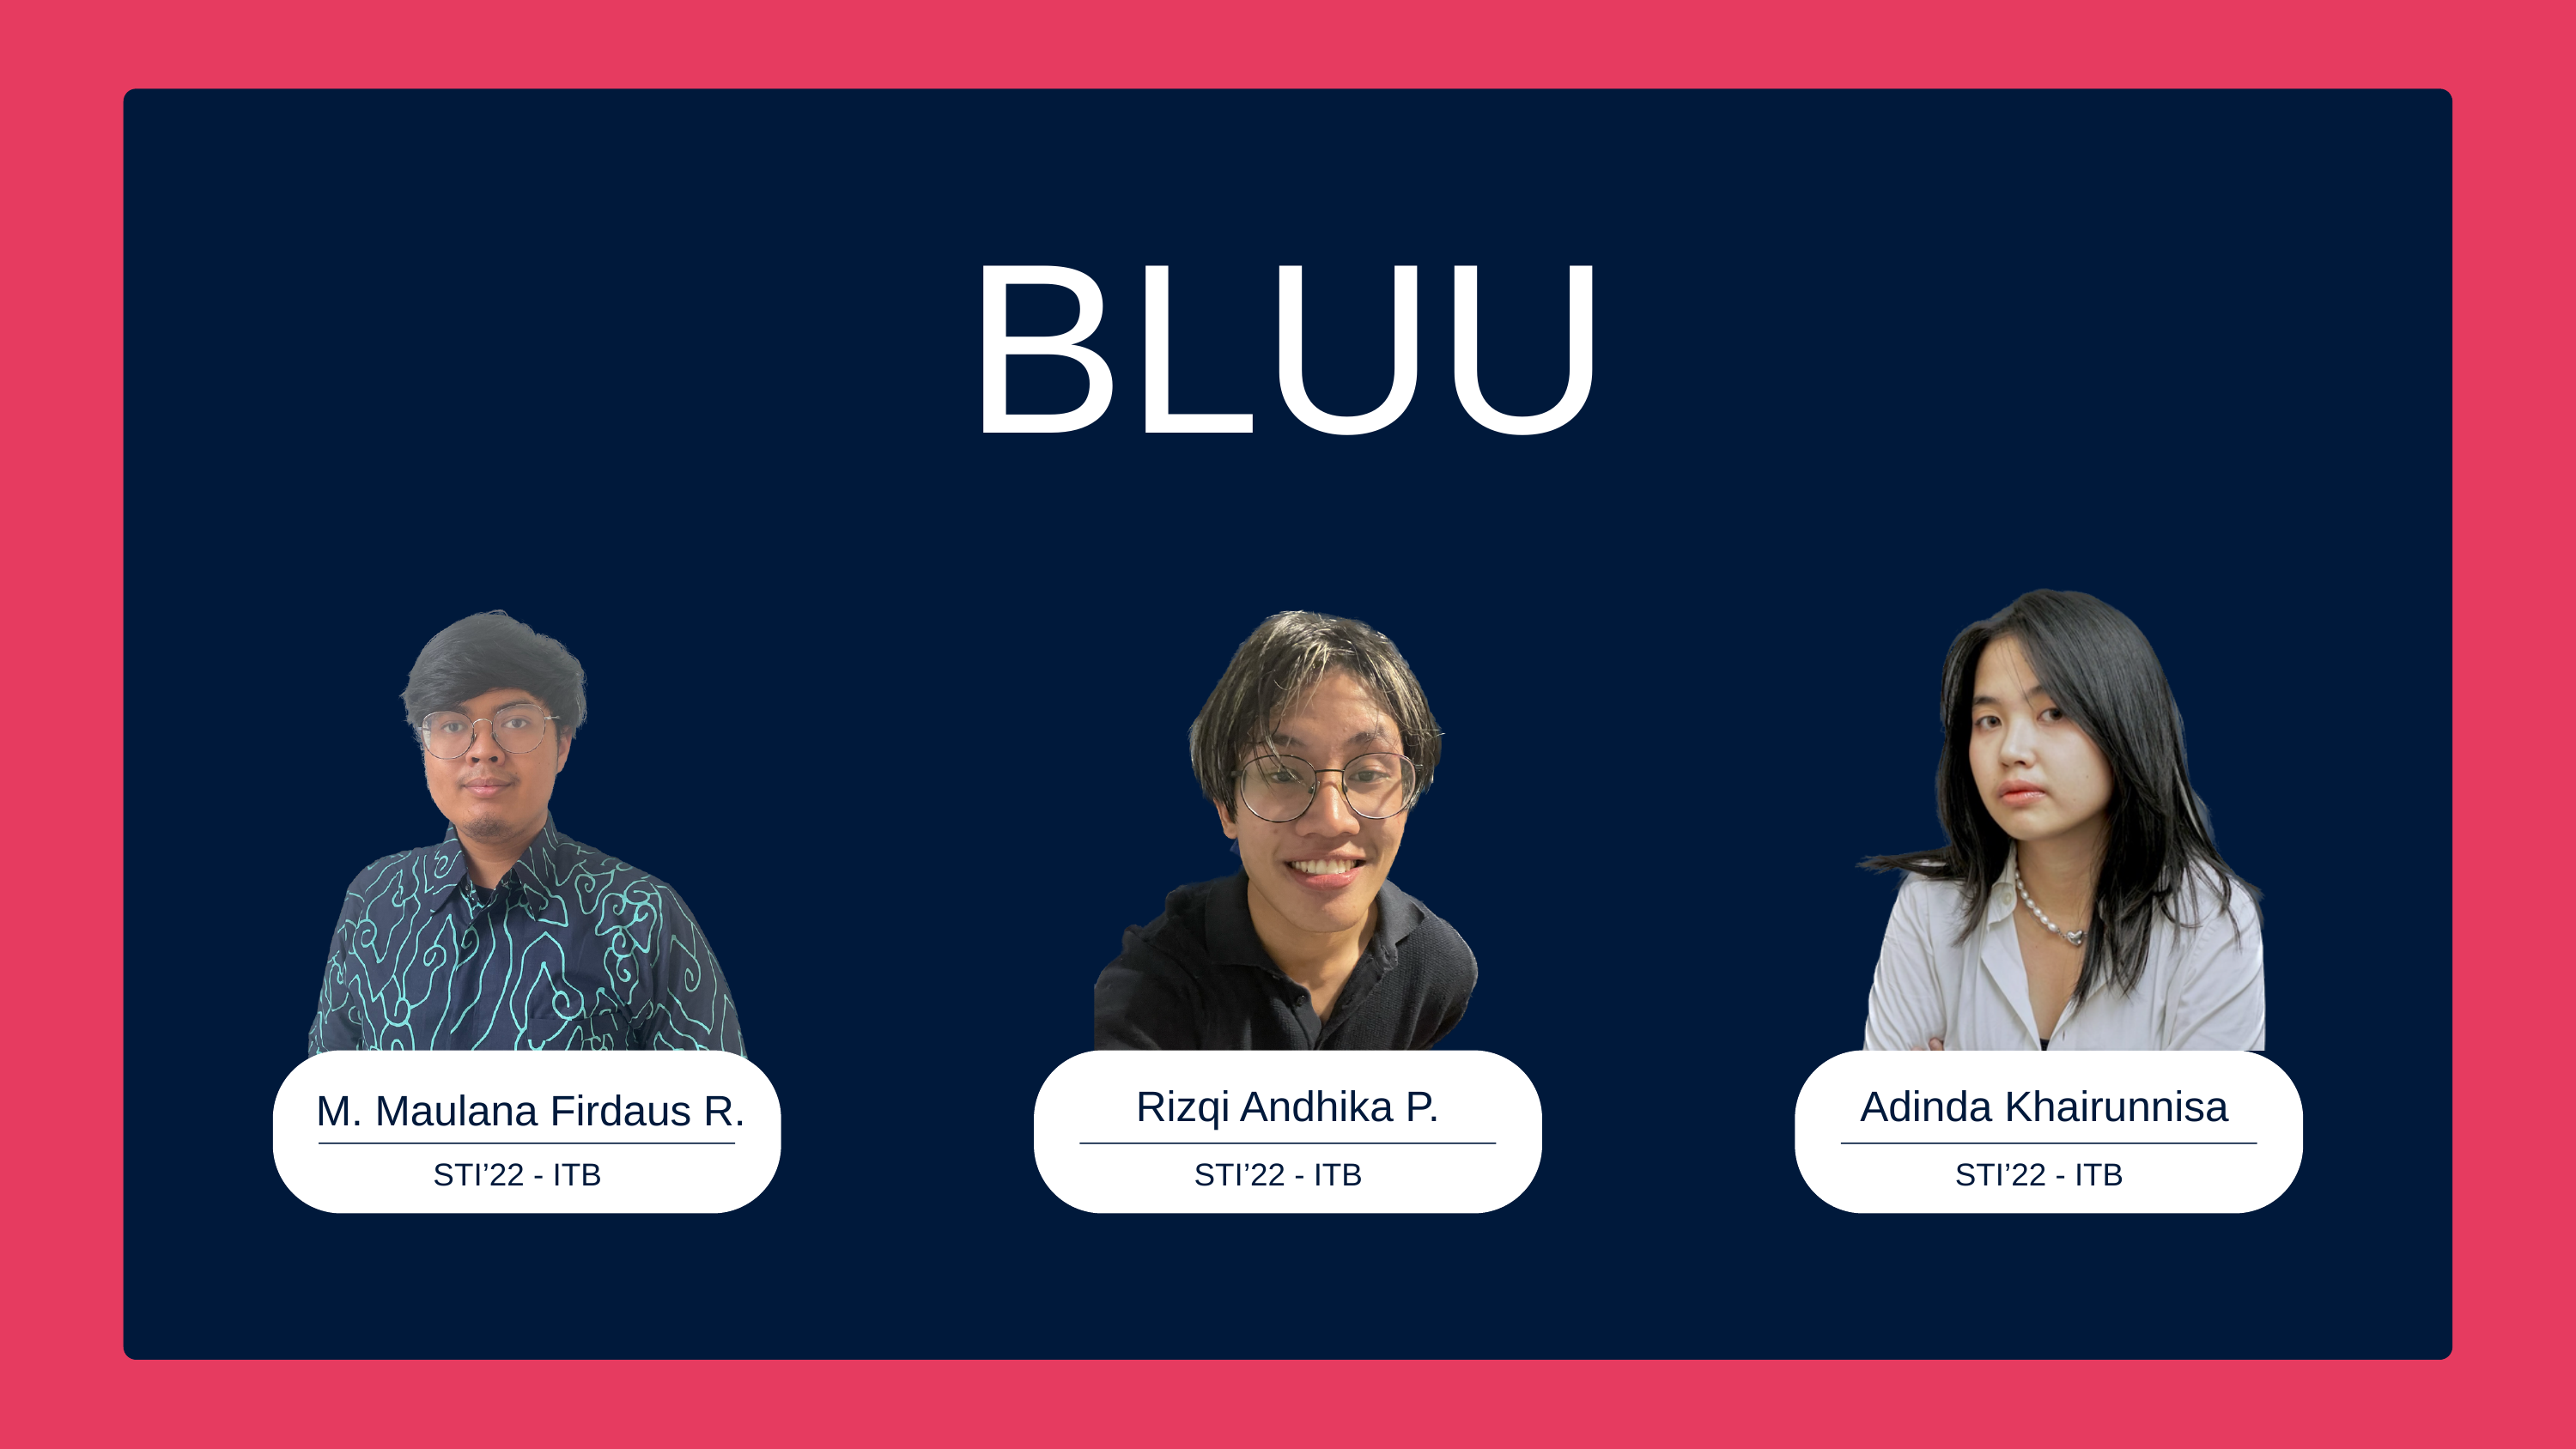

BLUU

Rizqi Andhika P.
Rizqi Andhika P.
Adinda Khairunnisa
M. Maulana Firdaus R.

STI’22 - ITB
STI’22 - ITB
STI’22 - ITB